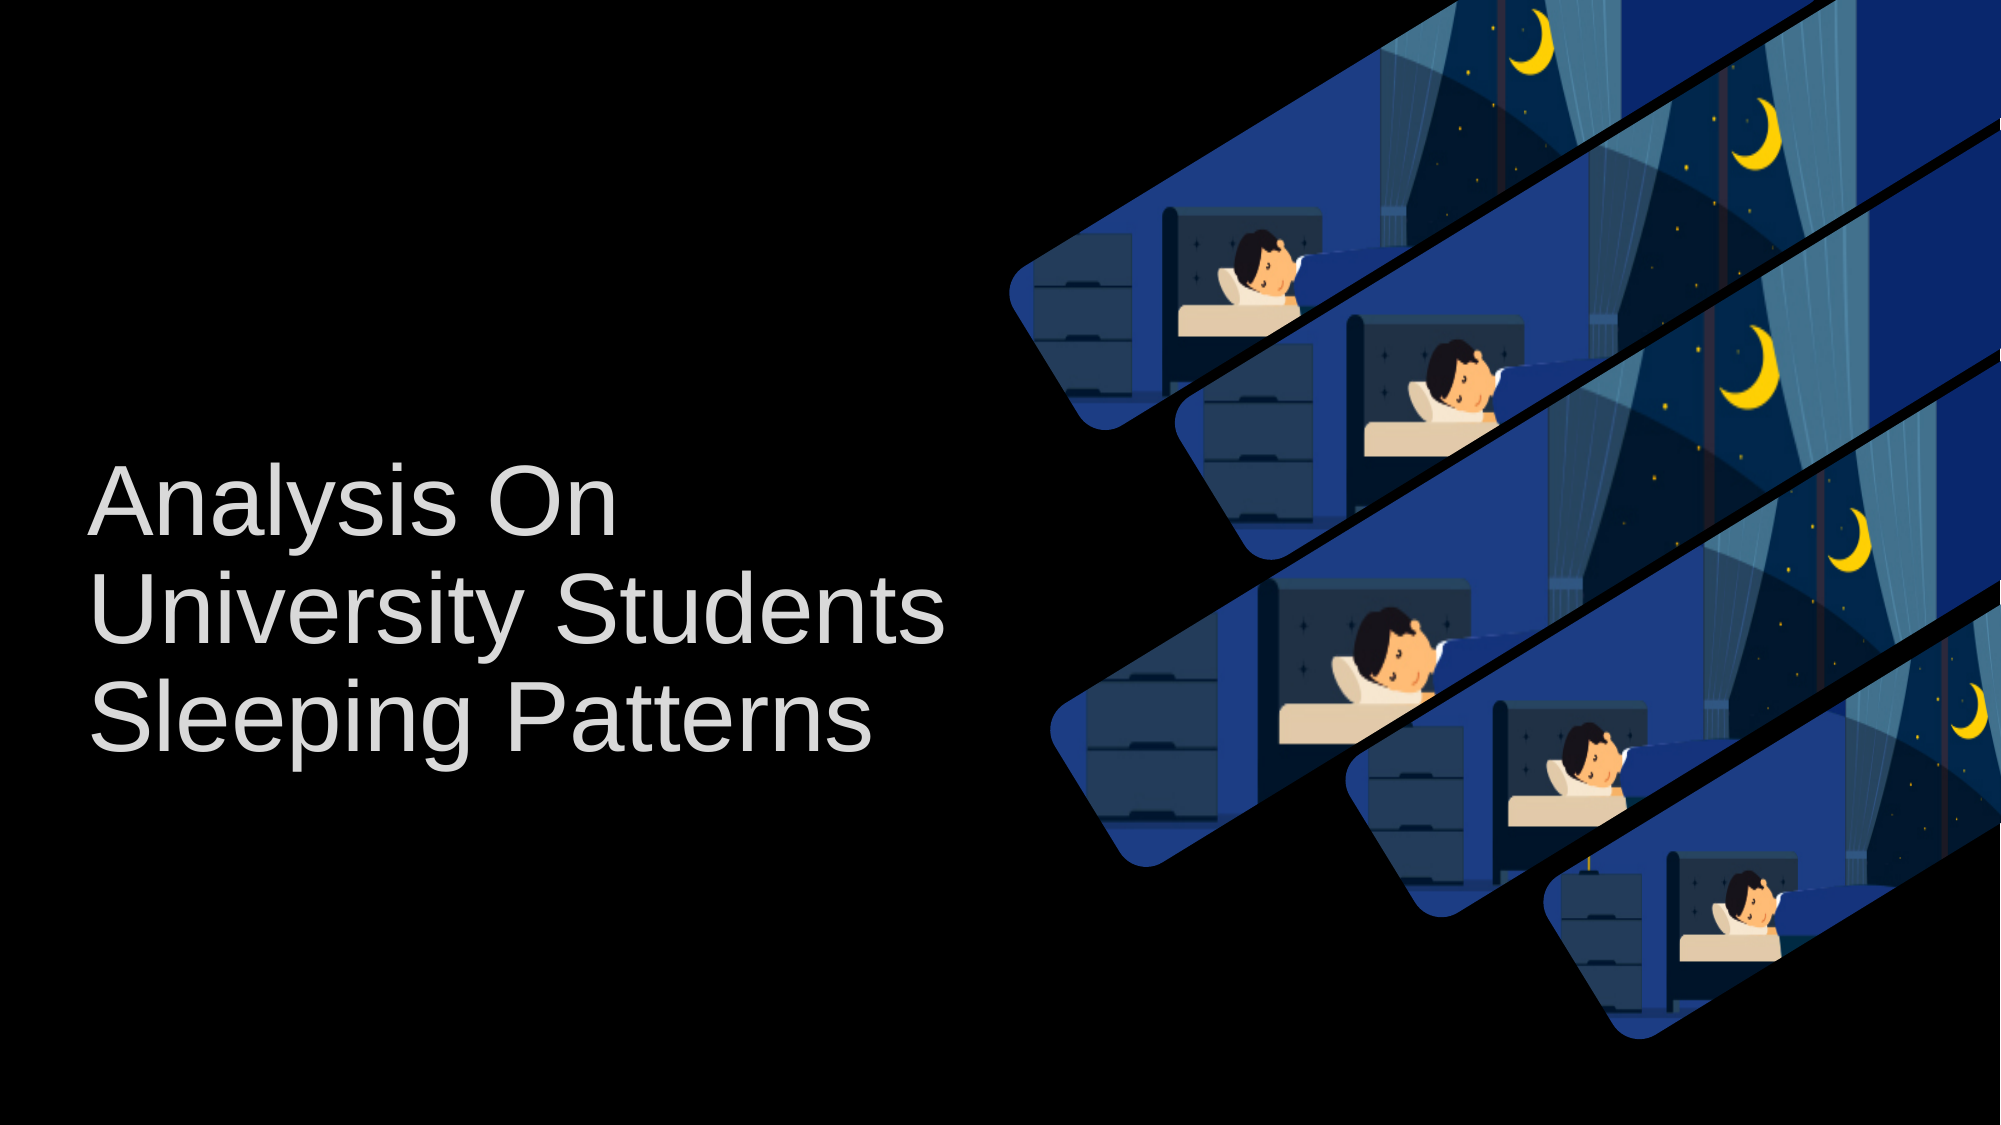

Why this topic?
# Analysis On University Students Sleeping Patterns